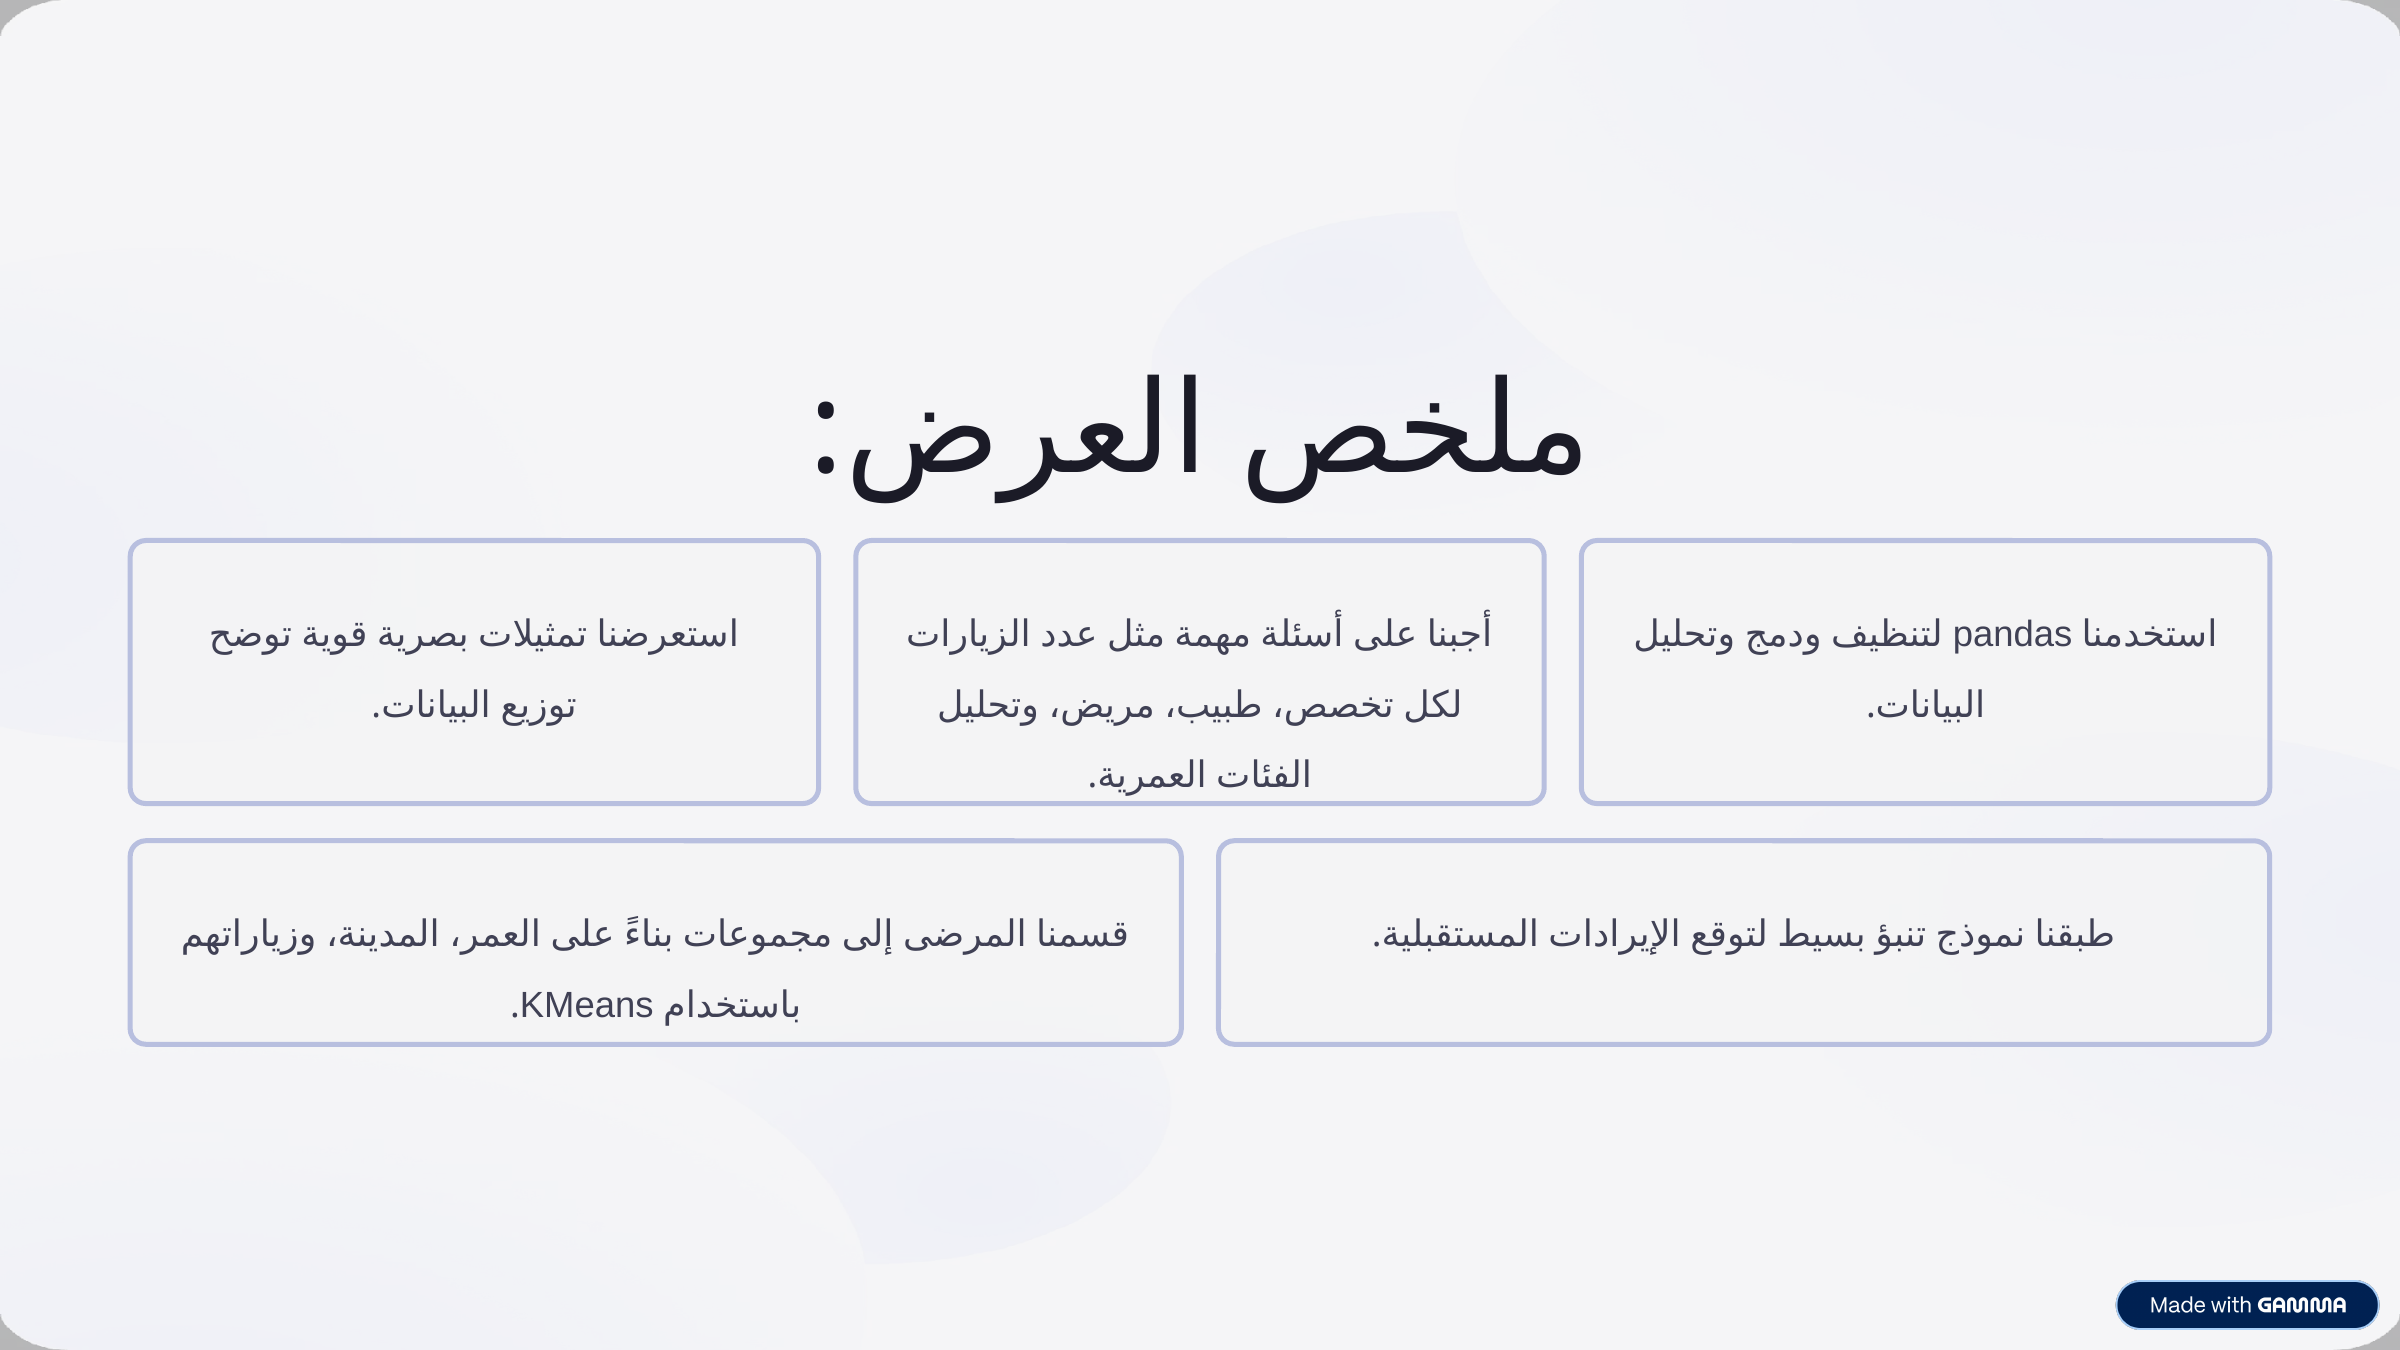

ملخص العرض:

استعرضنا تمثيلات بصرية قوية توضح توزيع البيانات.
أجبنا على أسئلة مهمة مثل عدد الزيارات لكل تخصص، طبيب، مريض، وتحليل الفئات العمرية.
استخدمنا pandas لتنظيف ودمج وتحليل البيانات.

قسمنا المرضى إلى مجموعات بناءً على العمر، المدينة، وزياراتهم باستخدام KMeans.
طبقنا نموذج تنبؤ بسيط لتوقع الإيرادات المستقبلية.